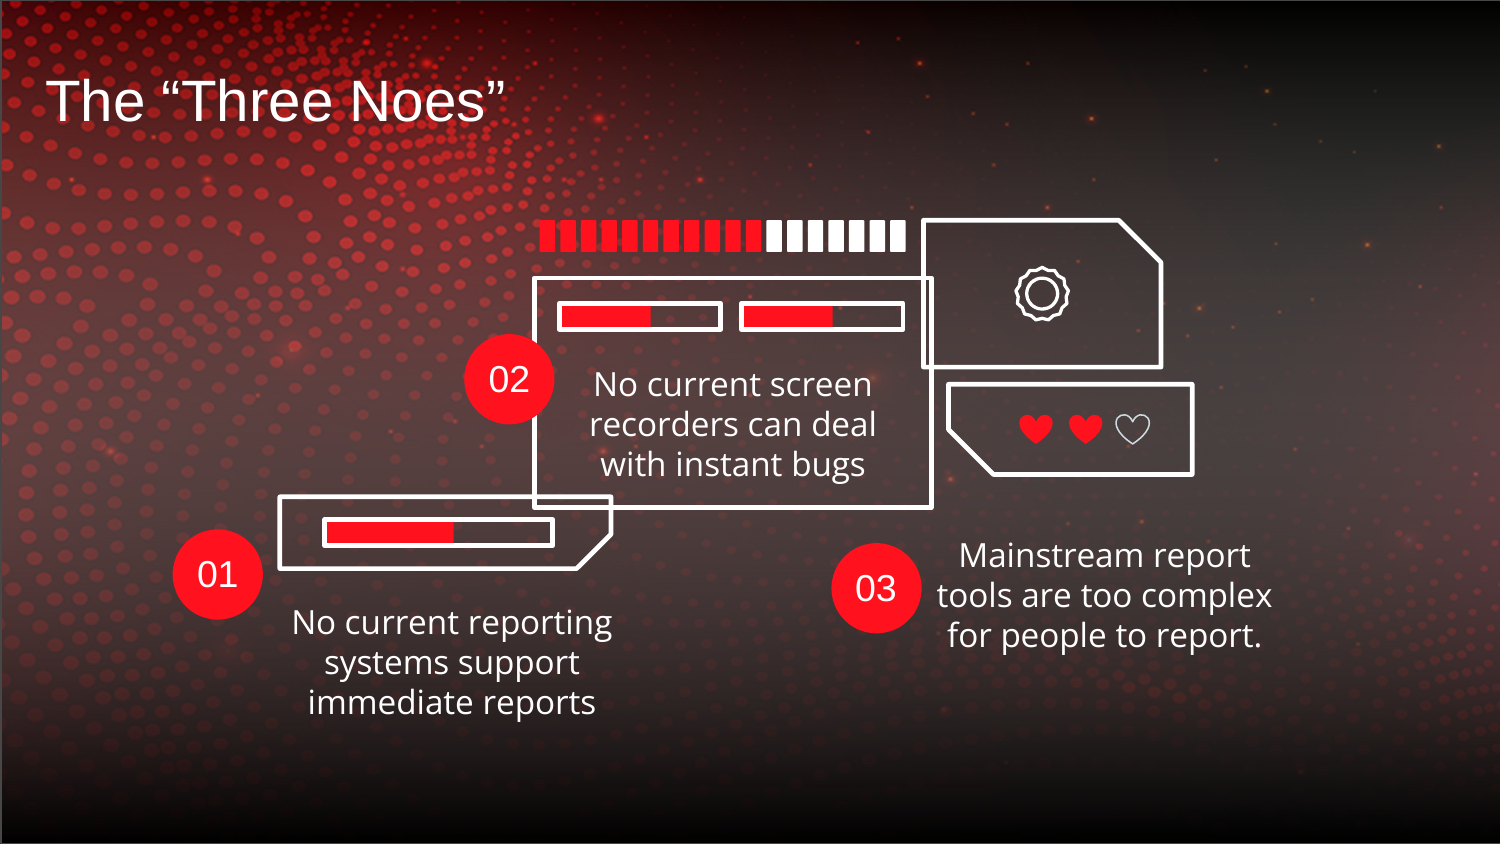

# The “Three Noes”

02
No current screen recorders can deal with instant bugs
Mainstream report tools are too complex for people to report.

01

03
No current reporting systems support immediate reports